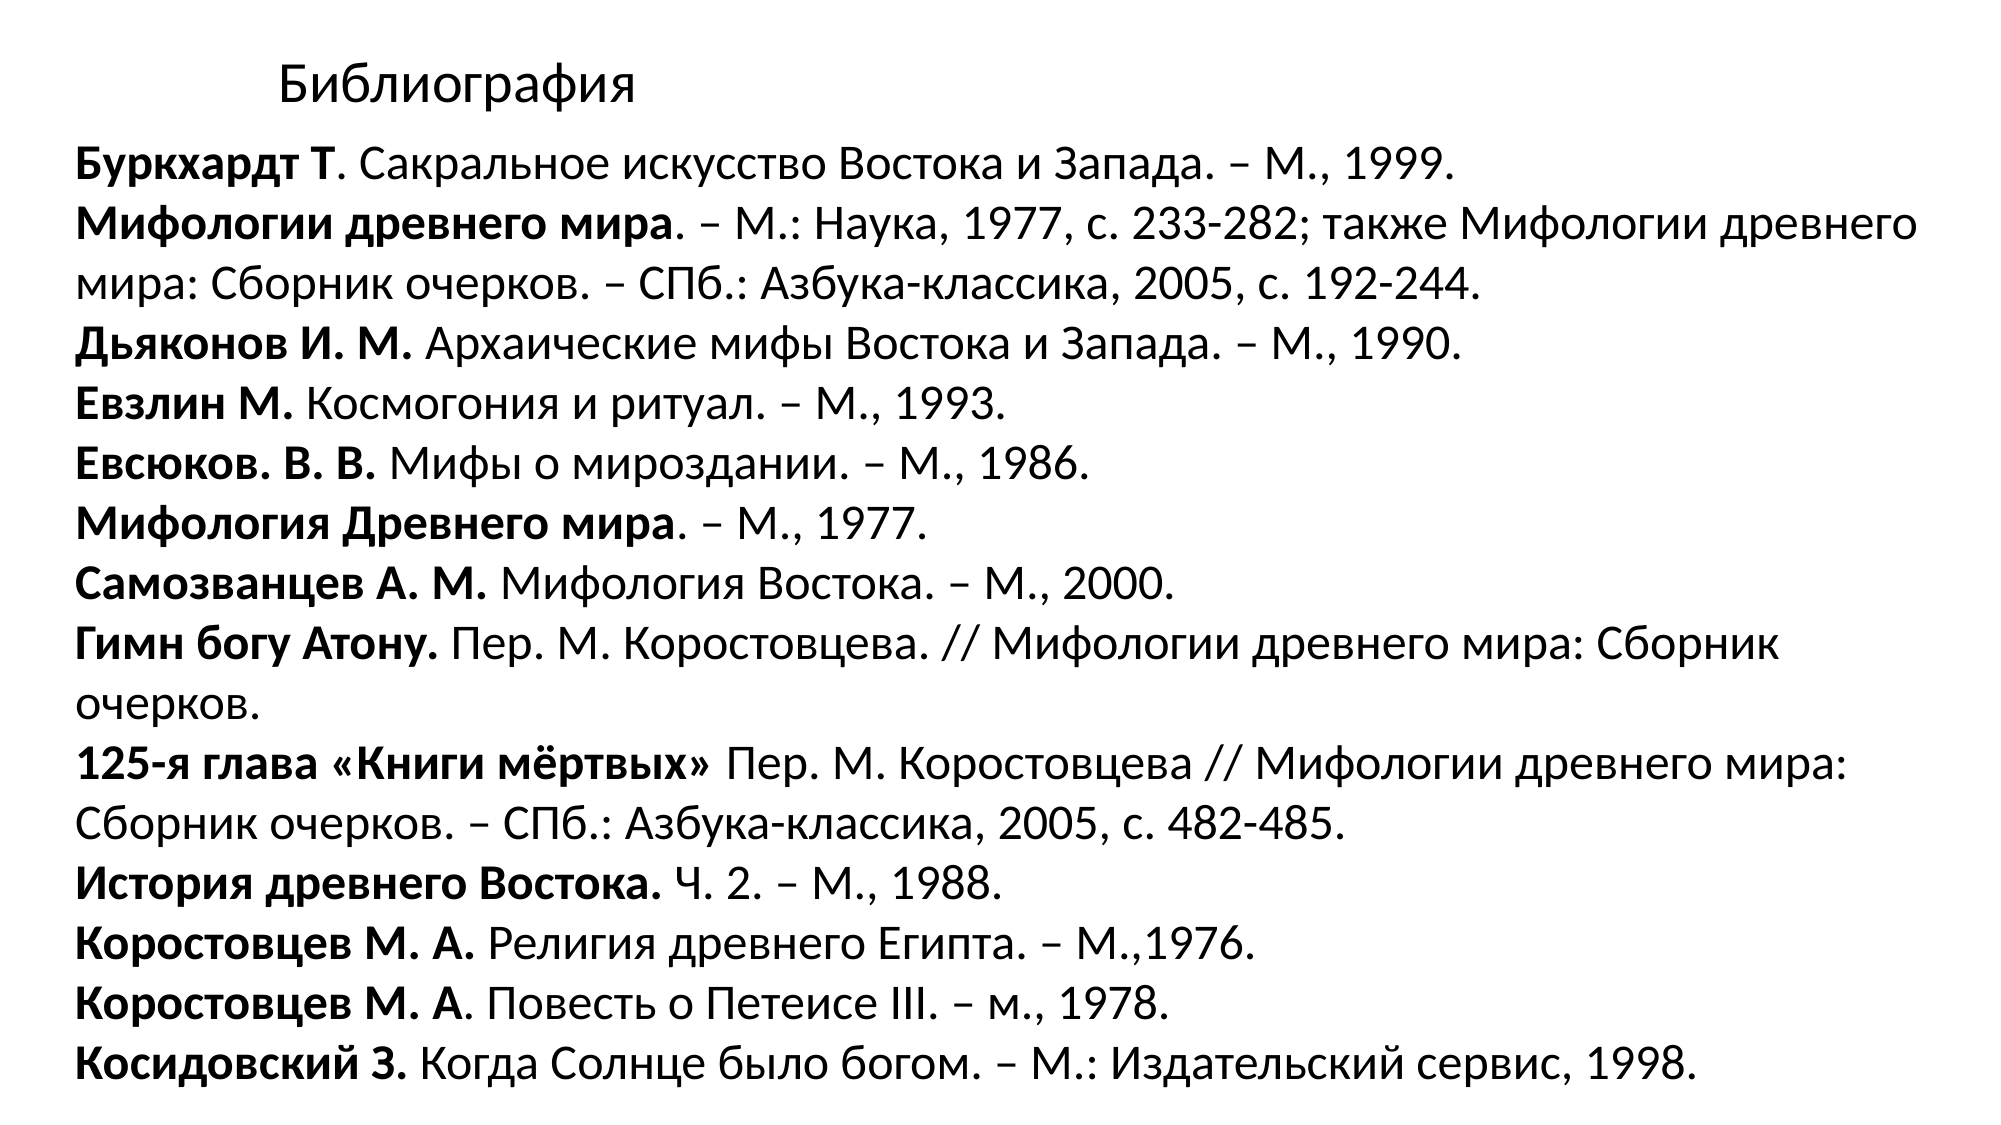

Библиография
Буркхардт Т. Сакральное искусство Востока и Запада. – М., 1999.
Мифологии древнего мира. – М.: Наука, 1977, с. 233-282; также Мифологии древнего мира: Сборник очерков. – СПб.: Азбука-классика, 2005, с. 192-244.
Дьяконов И. М. Архаические мифы Востока и Запада. – М., 1990.
Евзлин М. Космогония и ритуал. – М., 1993.
Евсюков. В. В. Мифы о мироздании. – М., 1986.
Мифология Древнего мира. – М., 1977.
Самозванцев А. М. Мифология Востока. – М., 2000.
Гимн богу Атону. Пер. М. Коростовцева. // Мифологии древнего мира: Сборник очерков.
125-я глава «Книги мёртвых» Пер. М. Коростовцева // Мифологии древнего мира: Сборник очерков. – СПб.: Азбука-классика, 2005, с. 482-485.
История древнего Востока. Ч. 2. – М., 1988.
Коростовцев М. А. Религия древнего Египта. – М.,1976.
Коростовцев М. А. Повесть о Петеисе III. – м., 1978.
Косидовский З. Когда Солнце было богом. – М.: Издательский сервис, 1998.